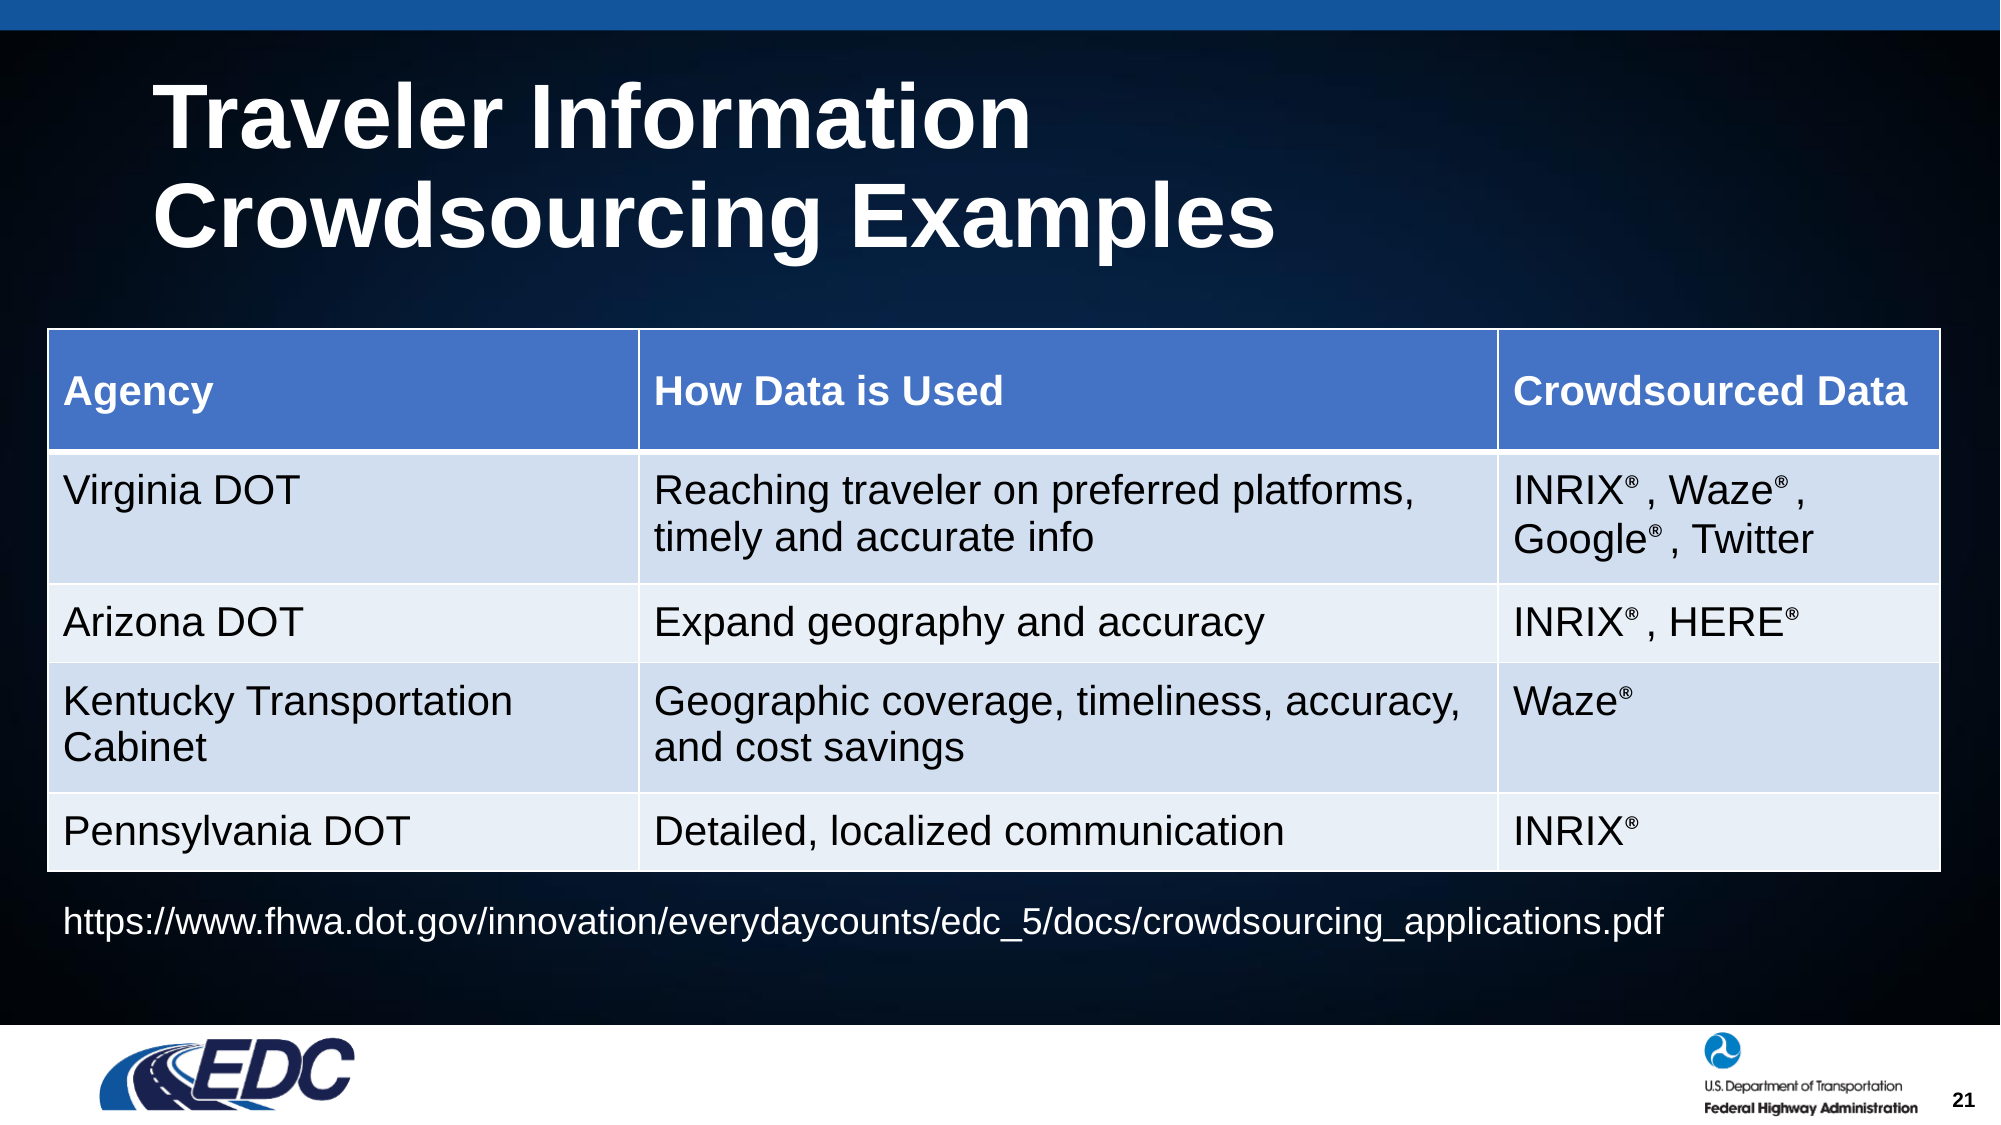

# Traveler Information Crowdsourcing Examples
| Agency | How Data is Used | Crowdsourced Data |
| --- | --- | --- |
| Virginia DOT | Reaching traveler on preferred platforms, timely and accurate info | INRIX®, Waze®, Google®, Twitter |
| Arizona DOT | Expand geography and accuracy | INRIX®, HERE® |
| Kentucky Transportation Cabinet | Geographic coverage, timeliness, accuracy, and cost savings | Waze® |
| Pennsylvania DOT | Detailed, localized communication | INRIX® |
https://www.fhwa.dot.gov/innovation/everydaycounts/edc_5/docs/crowdsourcing_applications.pdf
21